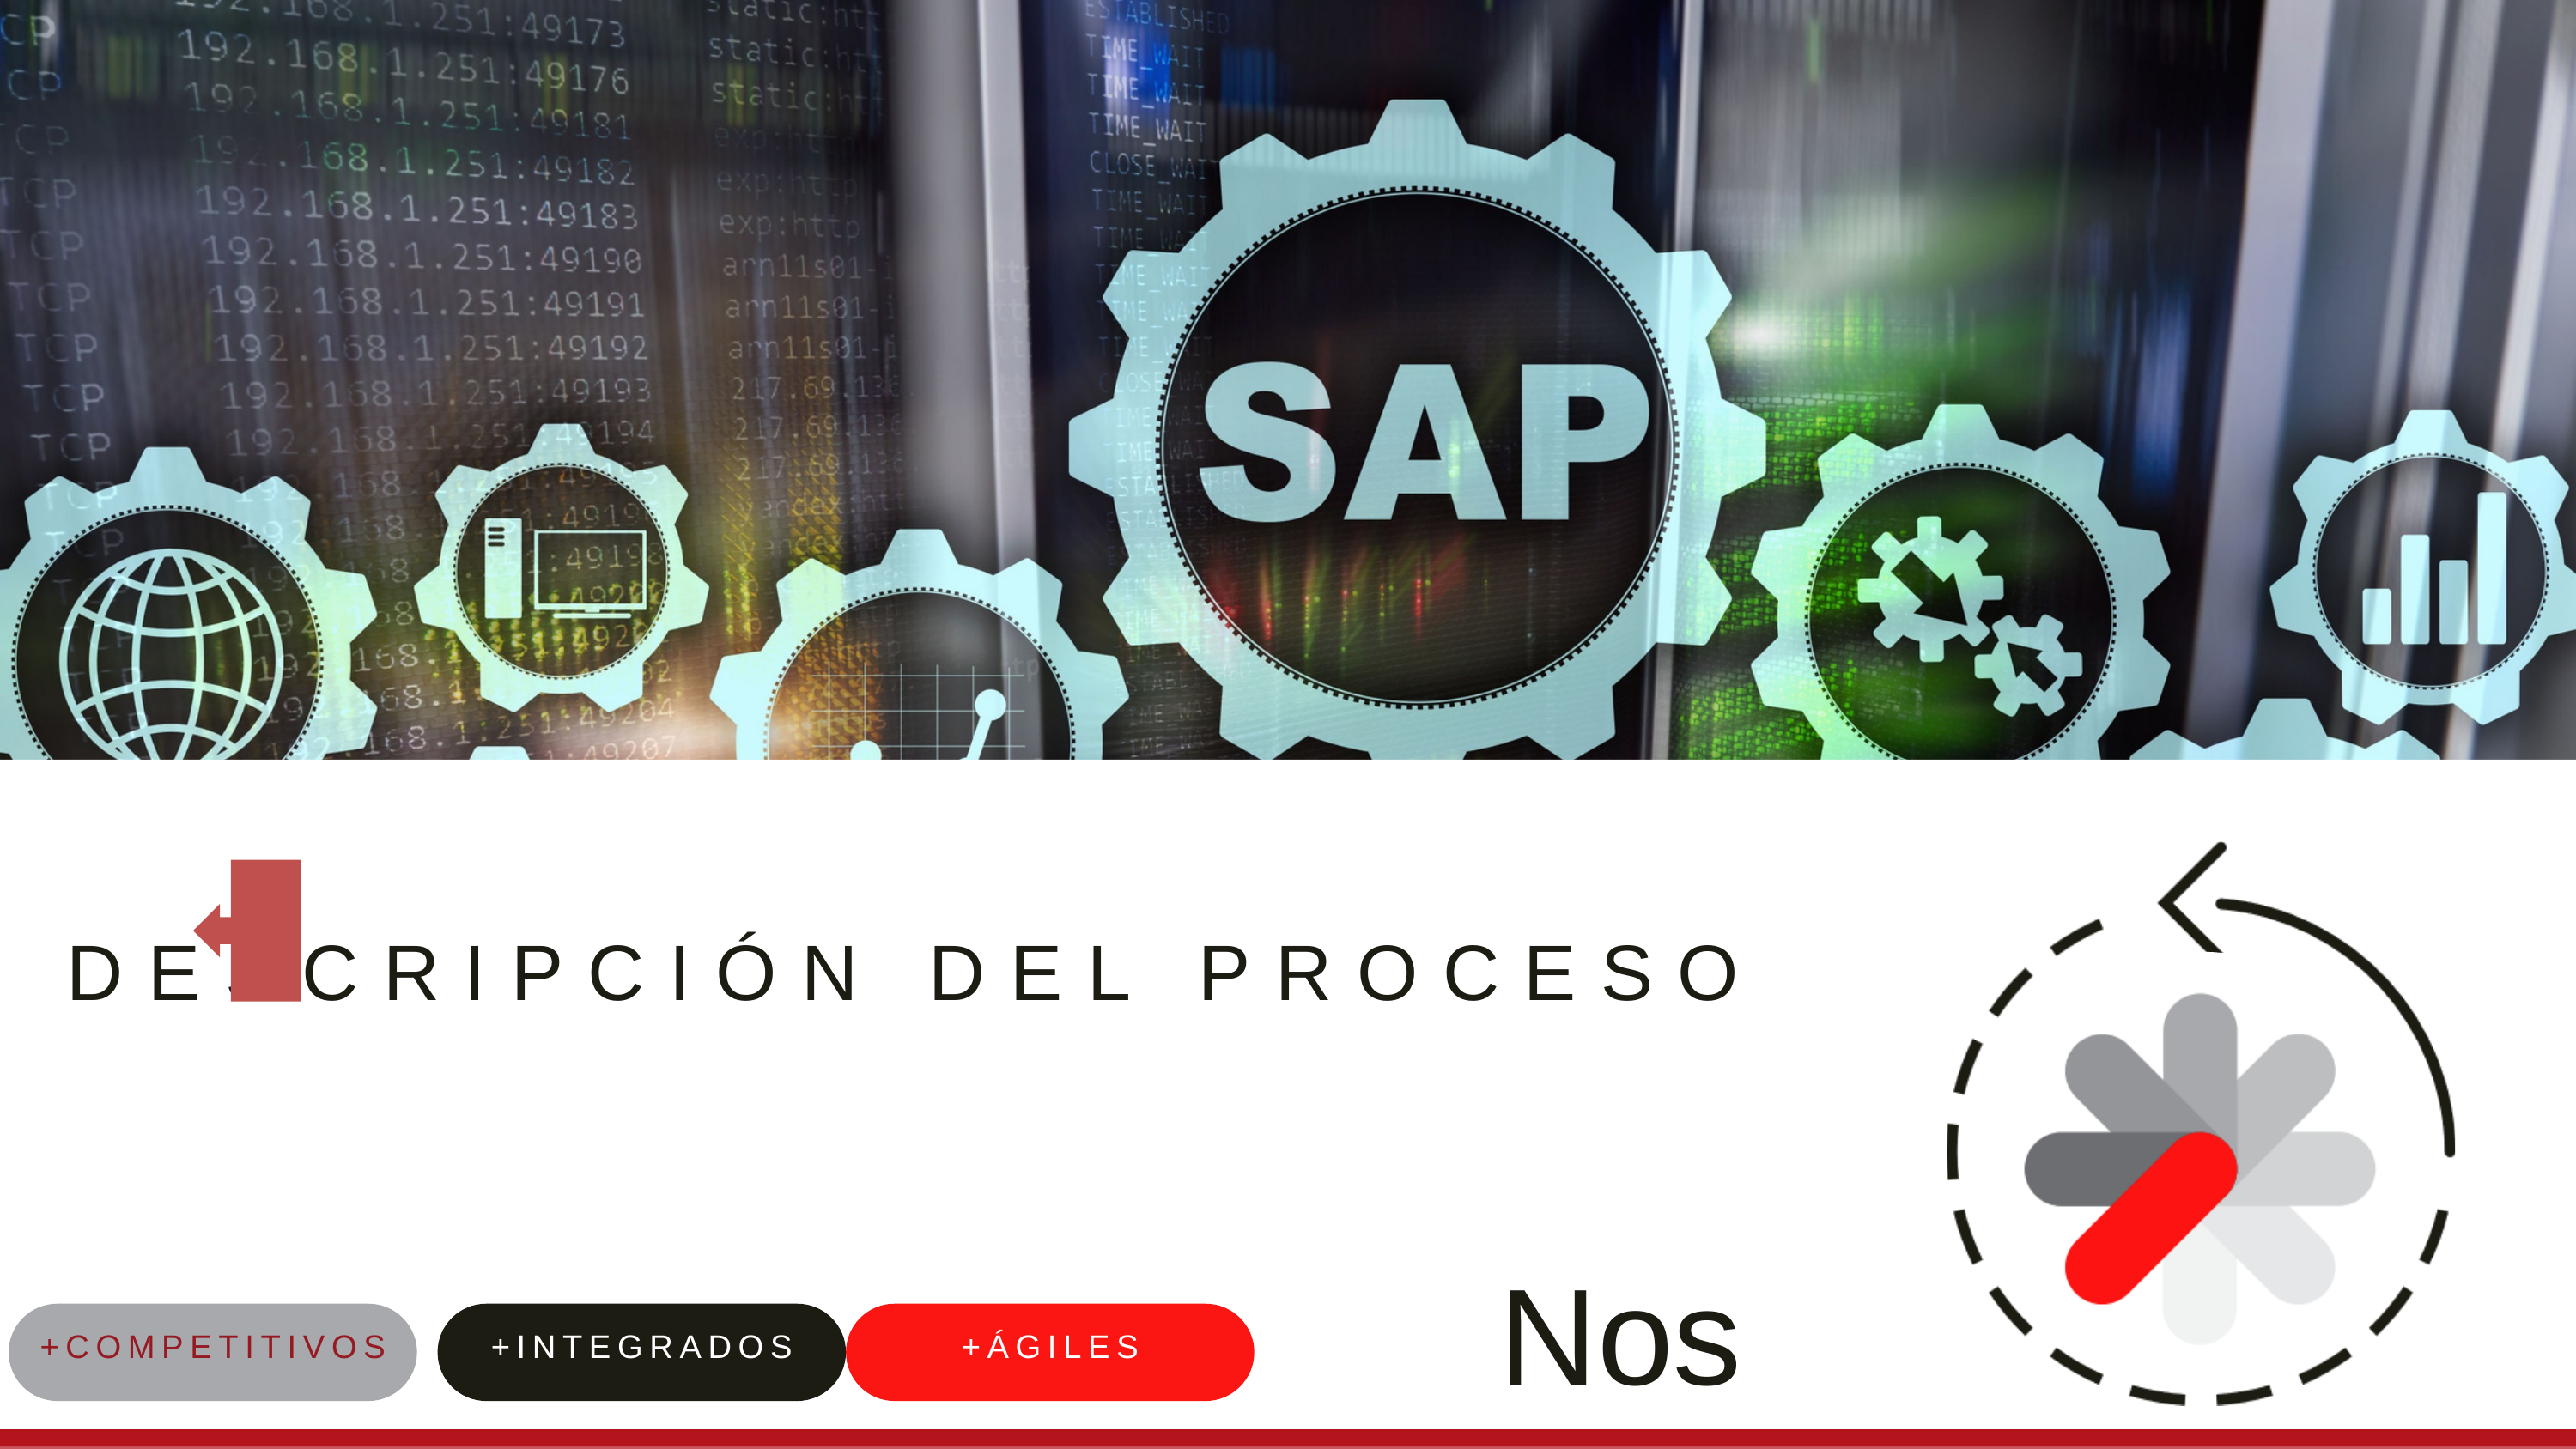

DESCRIPCIÓN DEL PROCESO

Nos movemos

+COMPETITIVOS

+INTEGRADOS

+ÁGILES
9